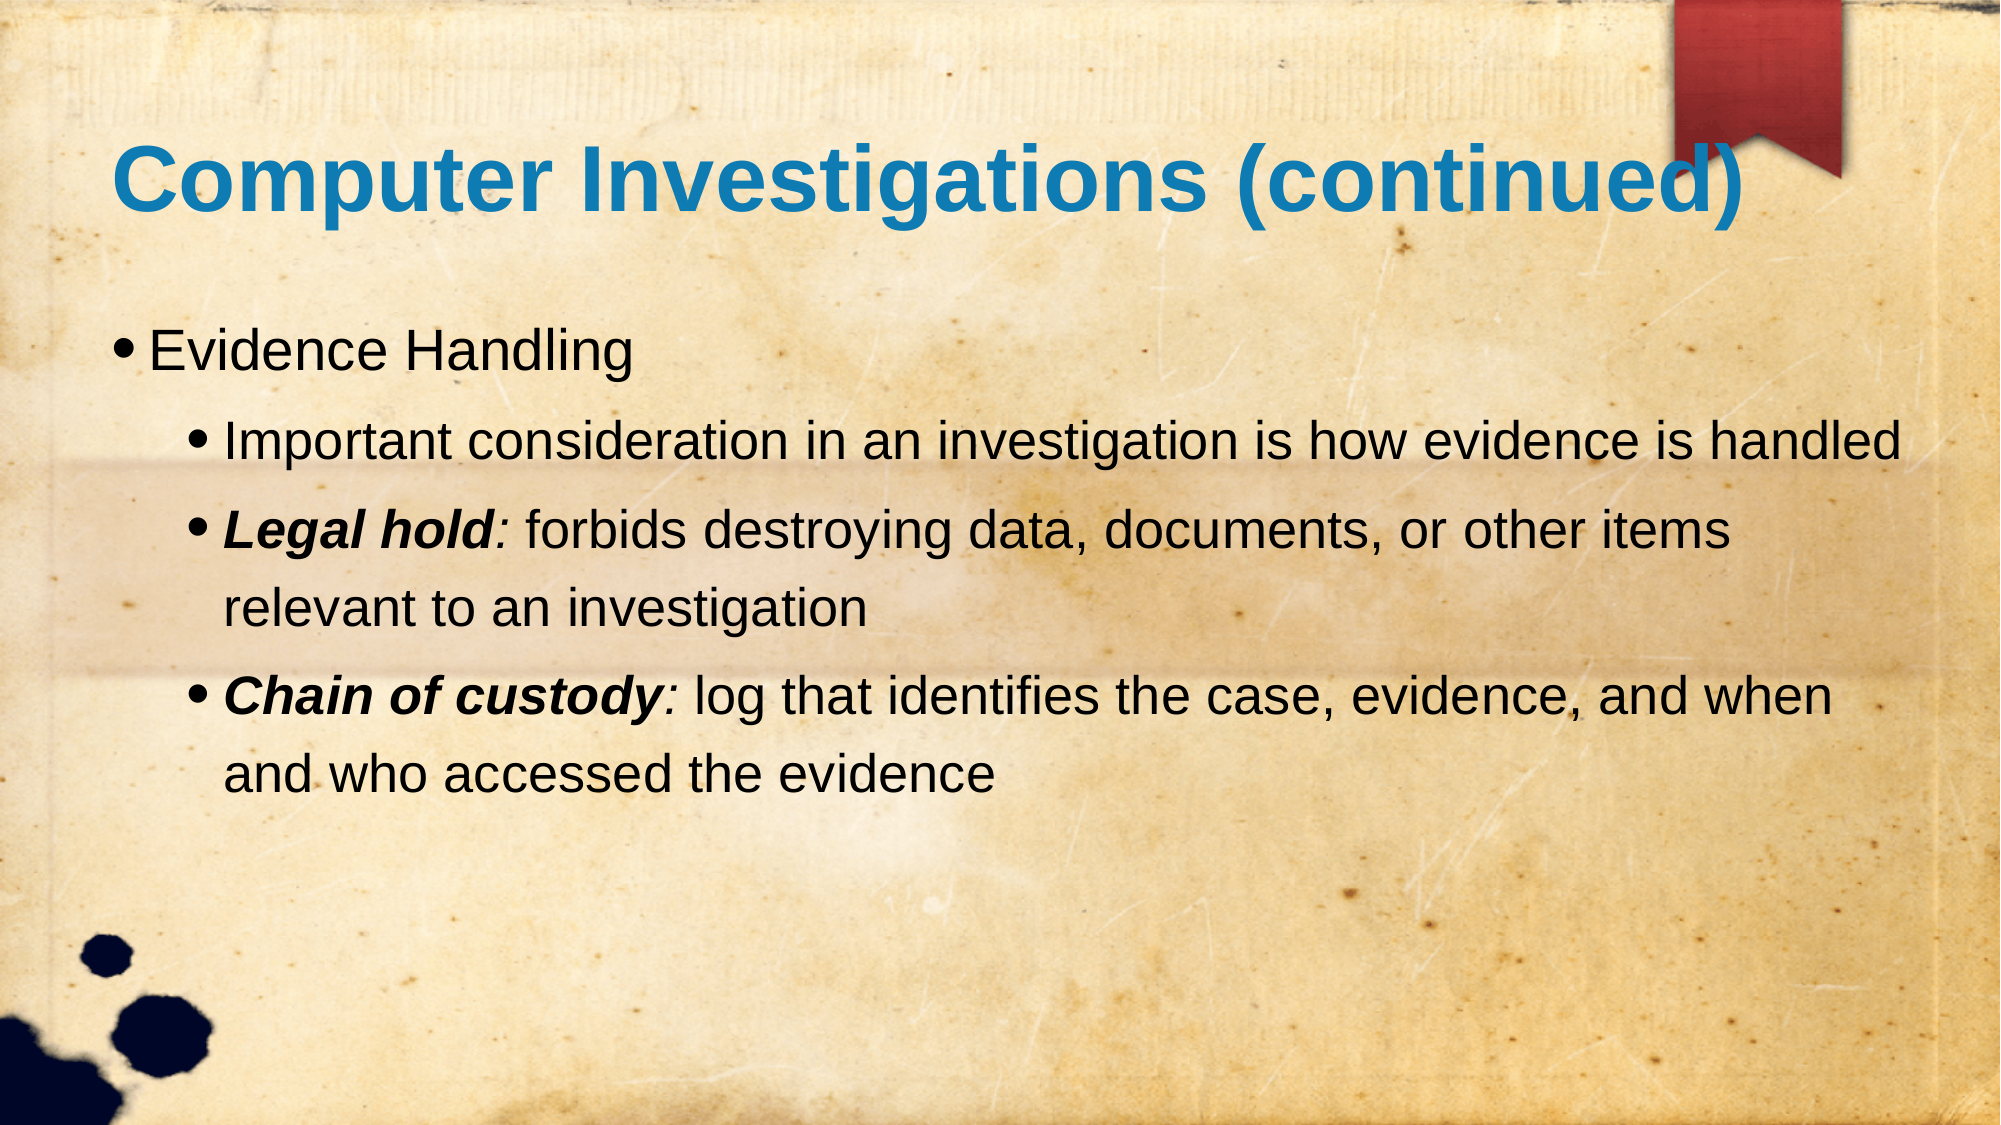

Computer Investigations (continued)
Evidence Handling
Important consideration in an investigation is how evidence is handled
Legal hold: forbids destroying data, documents, or other items relevant to an investigation
Chain of custody: log that identifies the case, evidence, and when and who accessed the evidence